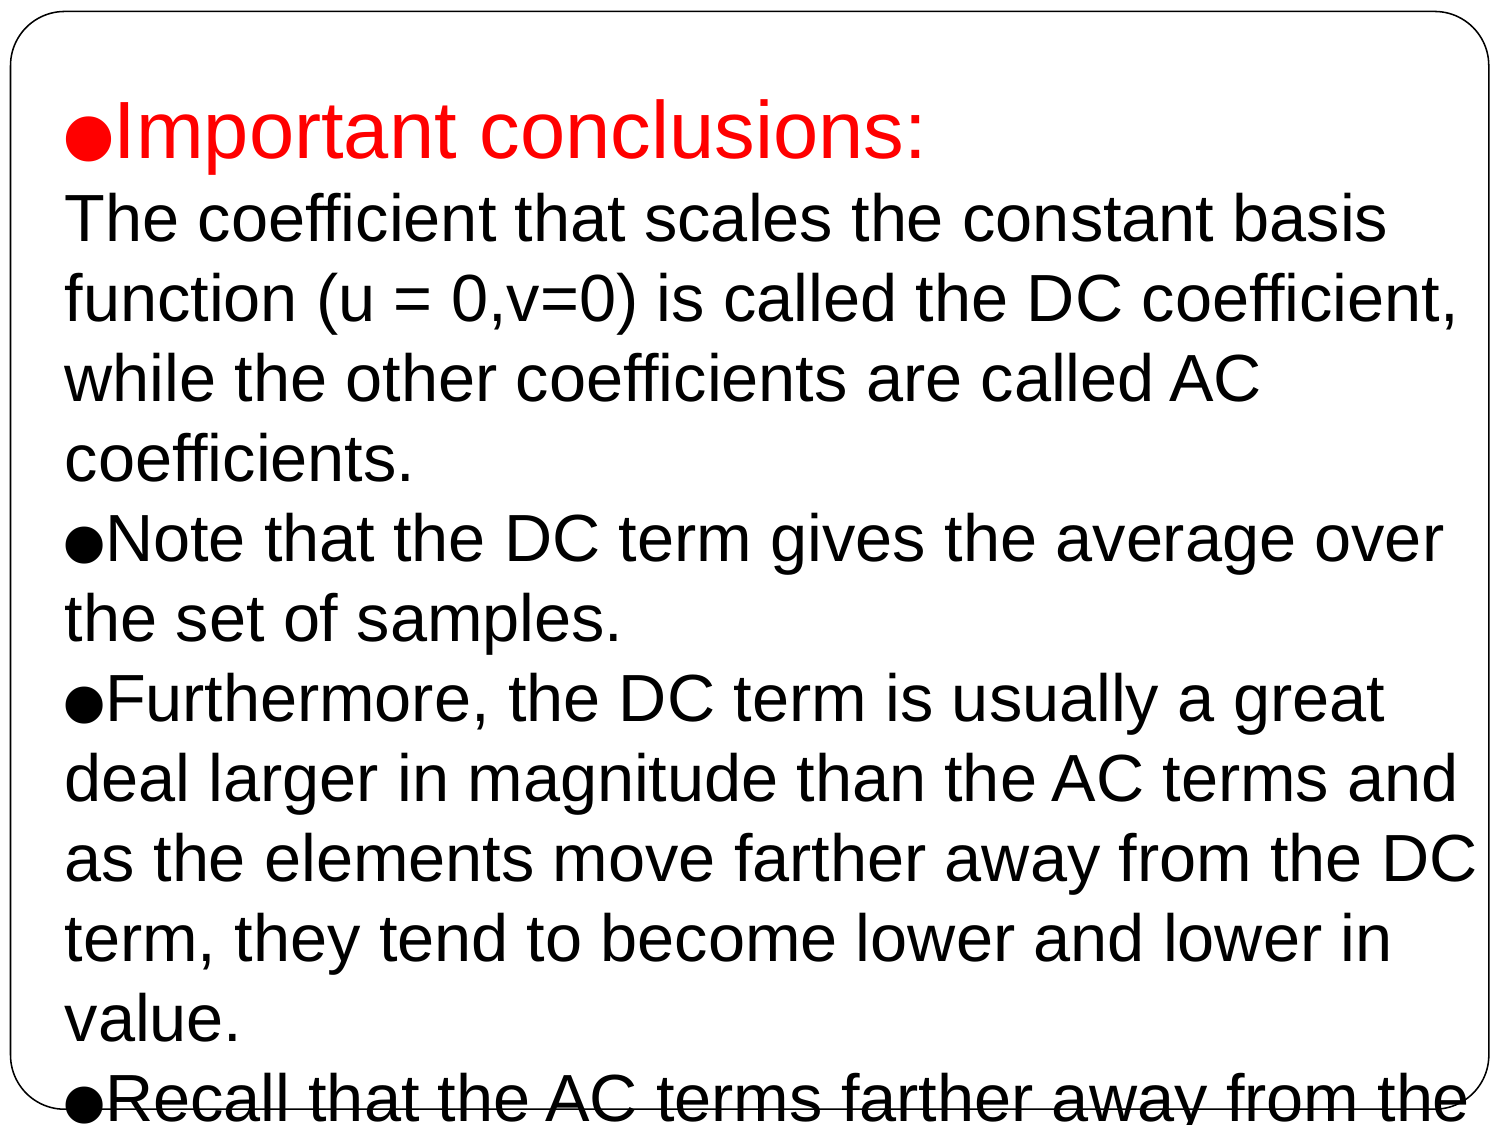

Important conclusions:
The coefficient that scales the constant basis function (u = 0,v=0) is called the DC coefficient, while the other coefficients are called AC coefficients.
Note that the DC term gives the average over the set of samples.
Furthermore, the DC term is usually a great deal larger in magnitude than the AC terms and as the elements move farther away from the DC term, they tend to become lower and lower in value.
Recall that the AC terms farther away from the DC term represent coefficients of waveforms of greater spatial frequencies.